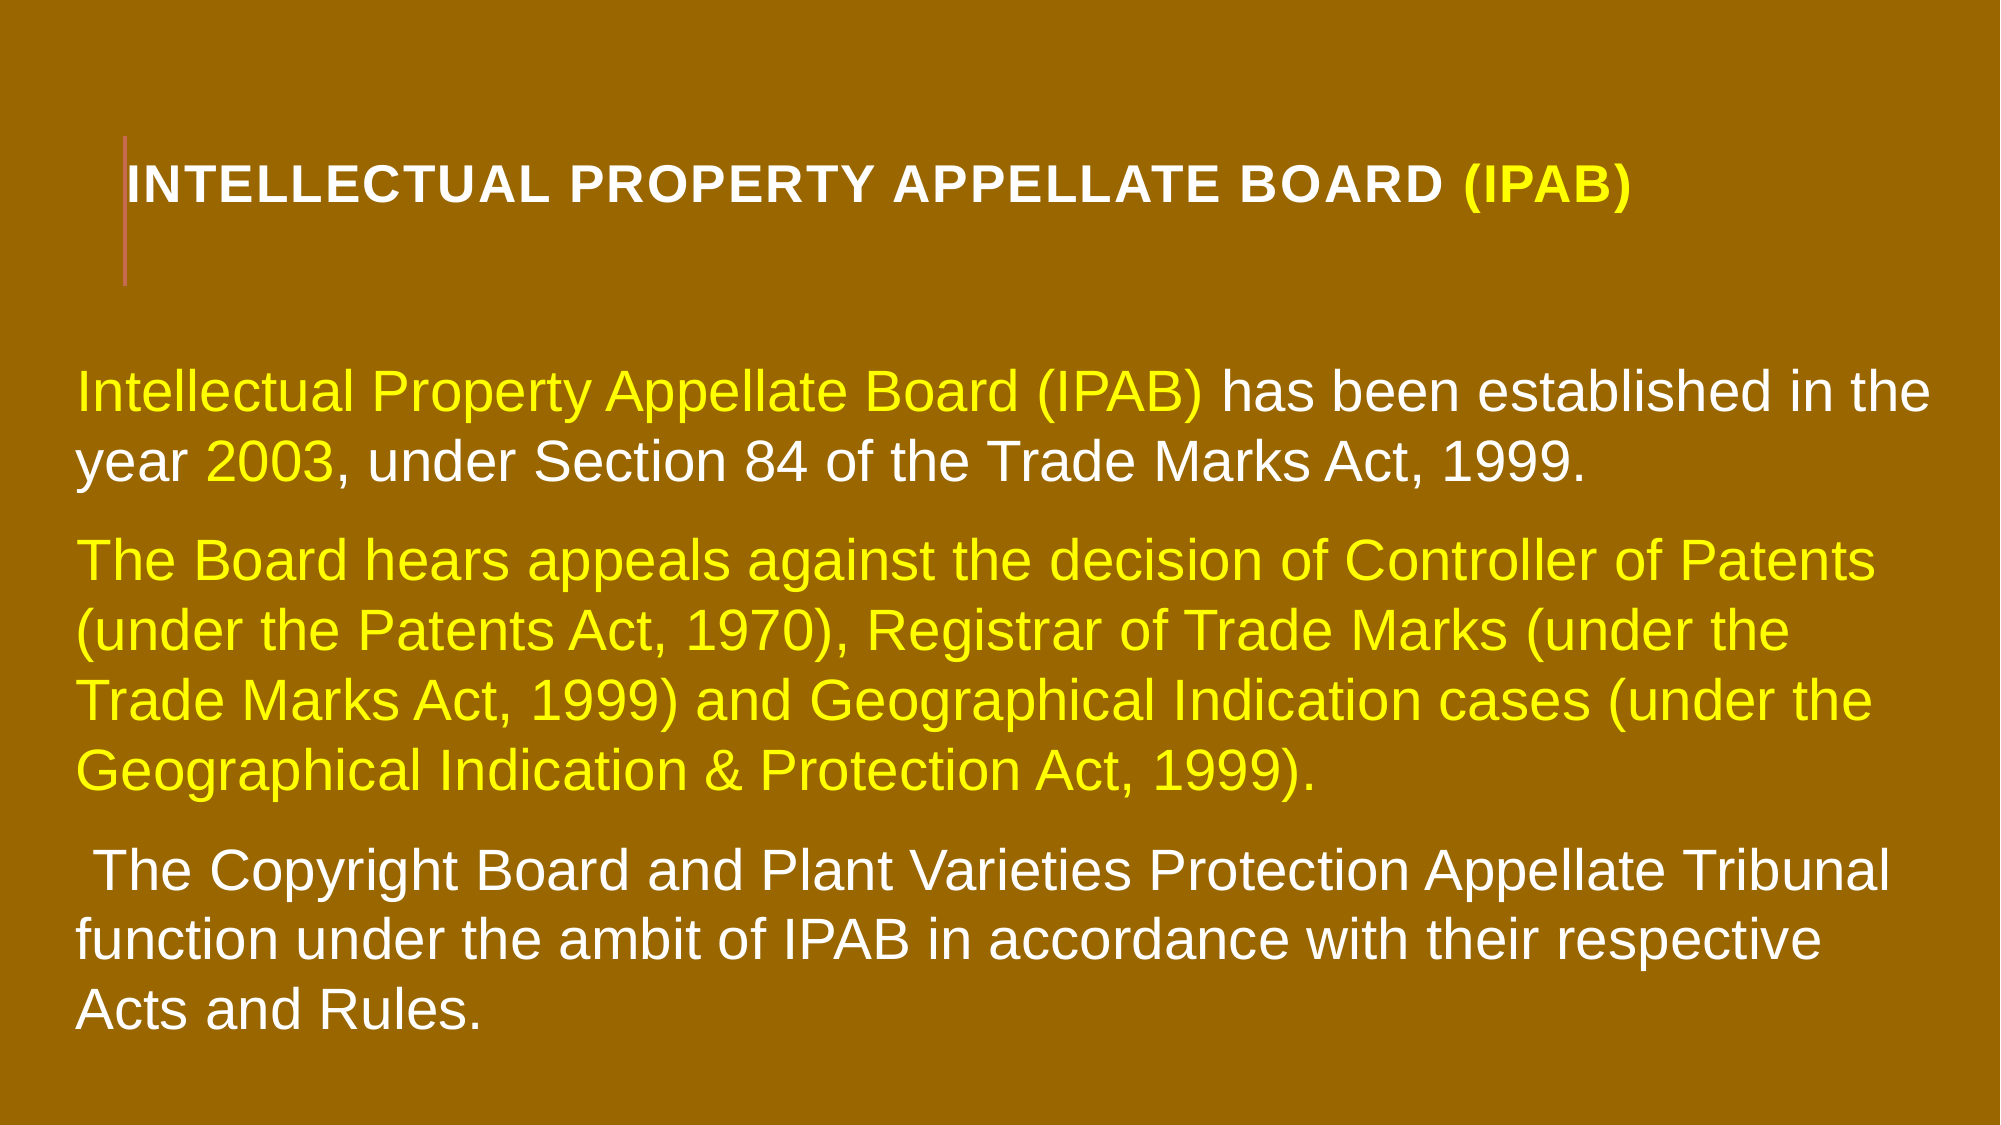

# Intellectual Property Appellate Board (IPAB)
Intellectual Property Appellate Board (IPAB) has been established in the year 2003, under Section 84 of the Trade Marks Act, 1999.
The Board hears appeals against the decision of Controller of Patents (under the Patents Act, 1970), Registrar of Trade Marks (under the Trade Marks Act, 1999) and Geographical Indication cases (under the Geographical Indication & Protection Act, 1999).
 The Copyright Board and Plant Varieties Protection Appellate Tribunal function under the ambit of IPAB in accordance with their respective Acts and Rules.